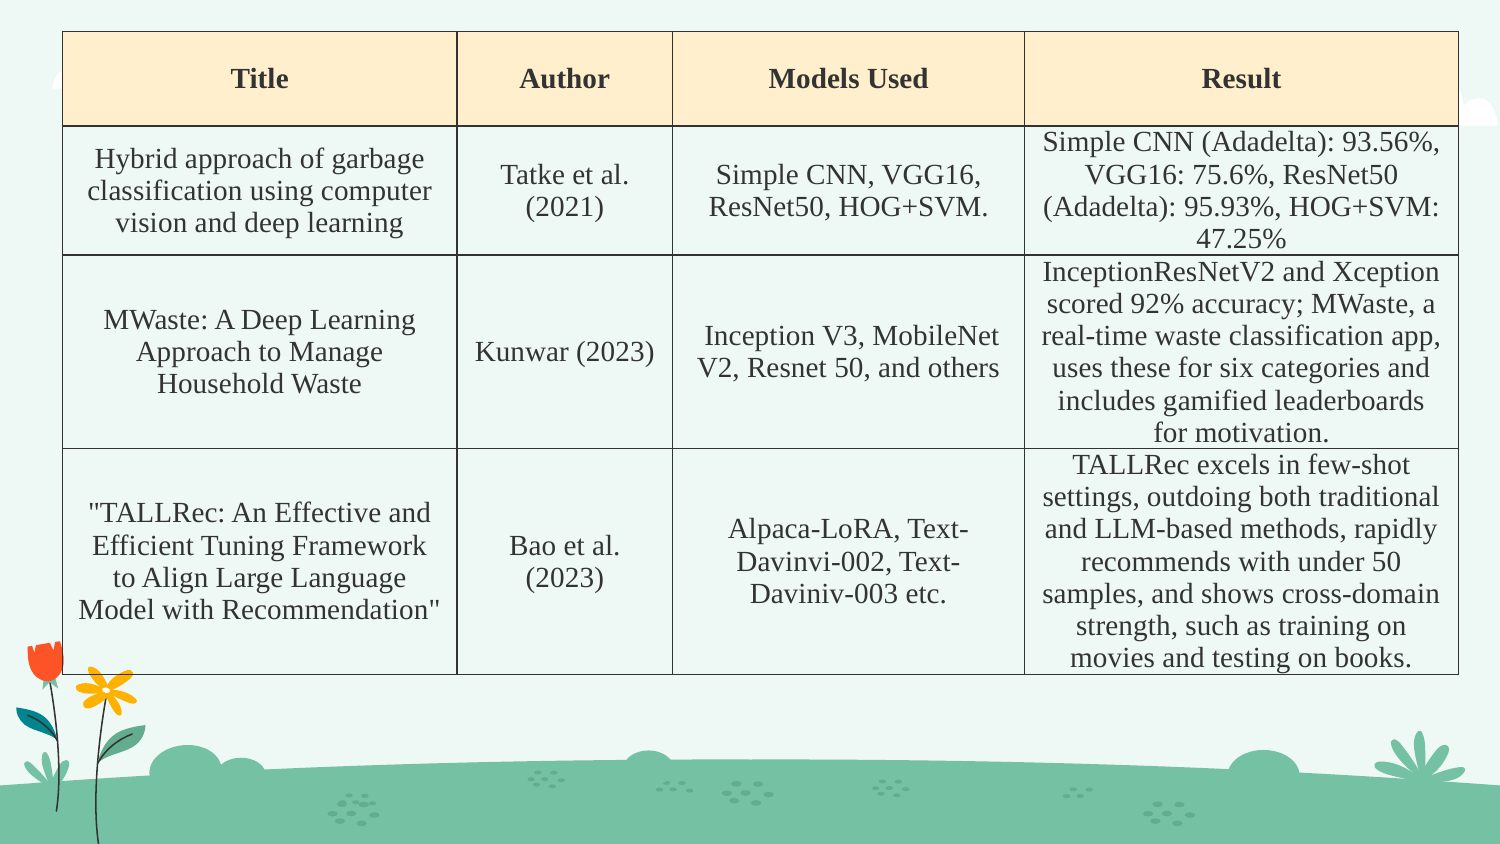

| Title | Author | Models Used | Result |
| --- | --- | --- | --- |
| Hybrid approach of garbage classification using computer vision and deep learning | Tatke et al. (2021) | Simple CNN, VGG16, ResNet50, HOG+SVM. | Simple CNN (Adadelta): 93.56%, VGG16: 75.6%, ResNet50 (Adadelta): 95.93%, HOG+SVM: 47.25% |
| MWaste: A Deep Learning Approach to Manage Household Waste | Kunwar (2023) | Inception V3, MobileNet V2, Resnet 50, and others | InceptionResNetV2 and Xception scored 92% accuracy; MWaste, a real-time waste classification app, uses these for six categories and includes gamified leaderboards for motivation. |
| "TALLRec: An Effective and Efficient Tuning Framework to Align Large Language Model with Recommendation" | Bao et al. (2023) | Alpaca-LoRA, Text-Davinvi-002, Text-Daviniv-003 etc. | TALLRec excels in few-shot settings, outdoing both traditional and LLM-based methods, rapidly recommends with under 50 samples, and shows cross-domain strength, such as training on movies and testing on books. |